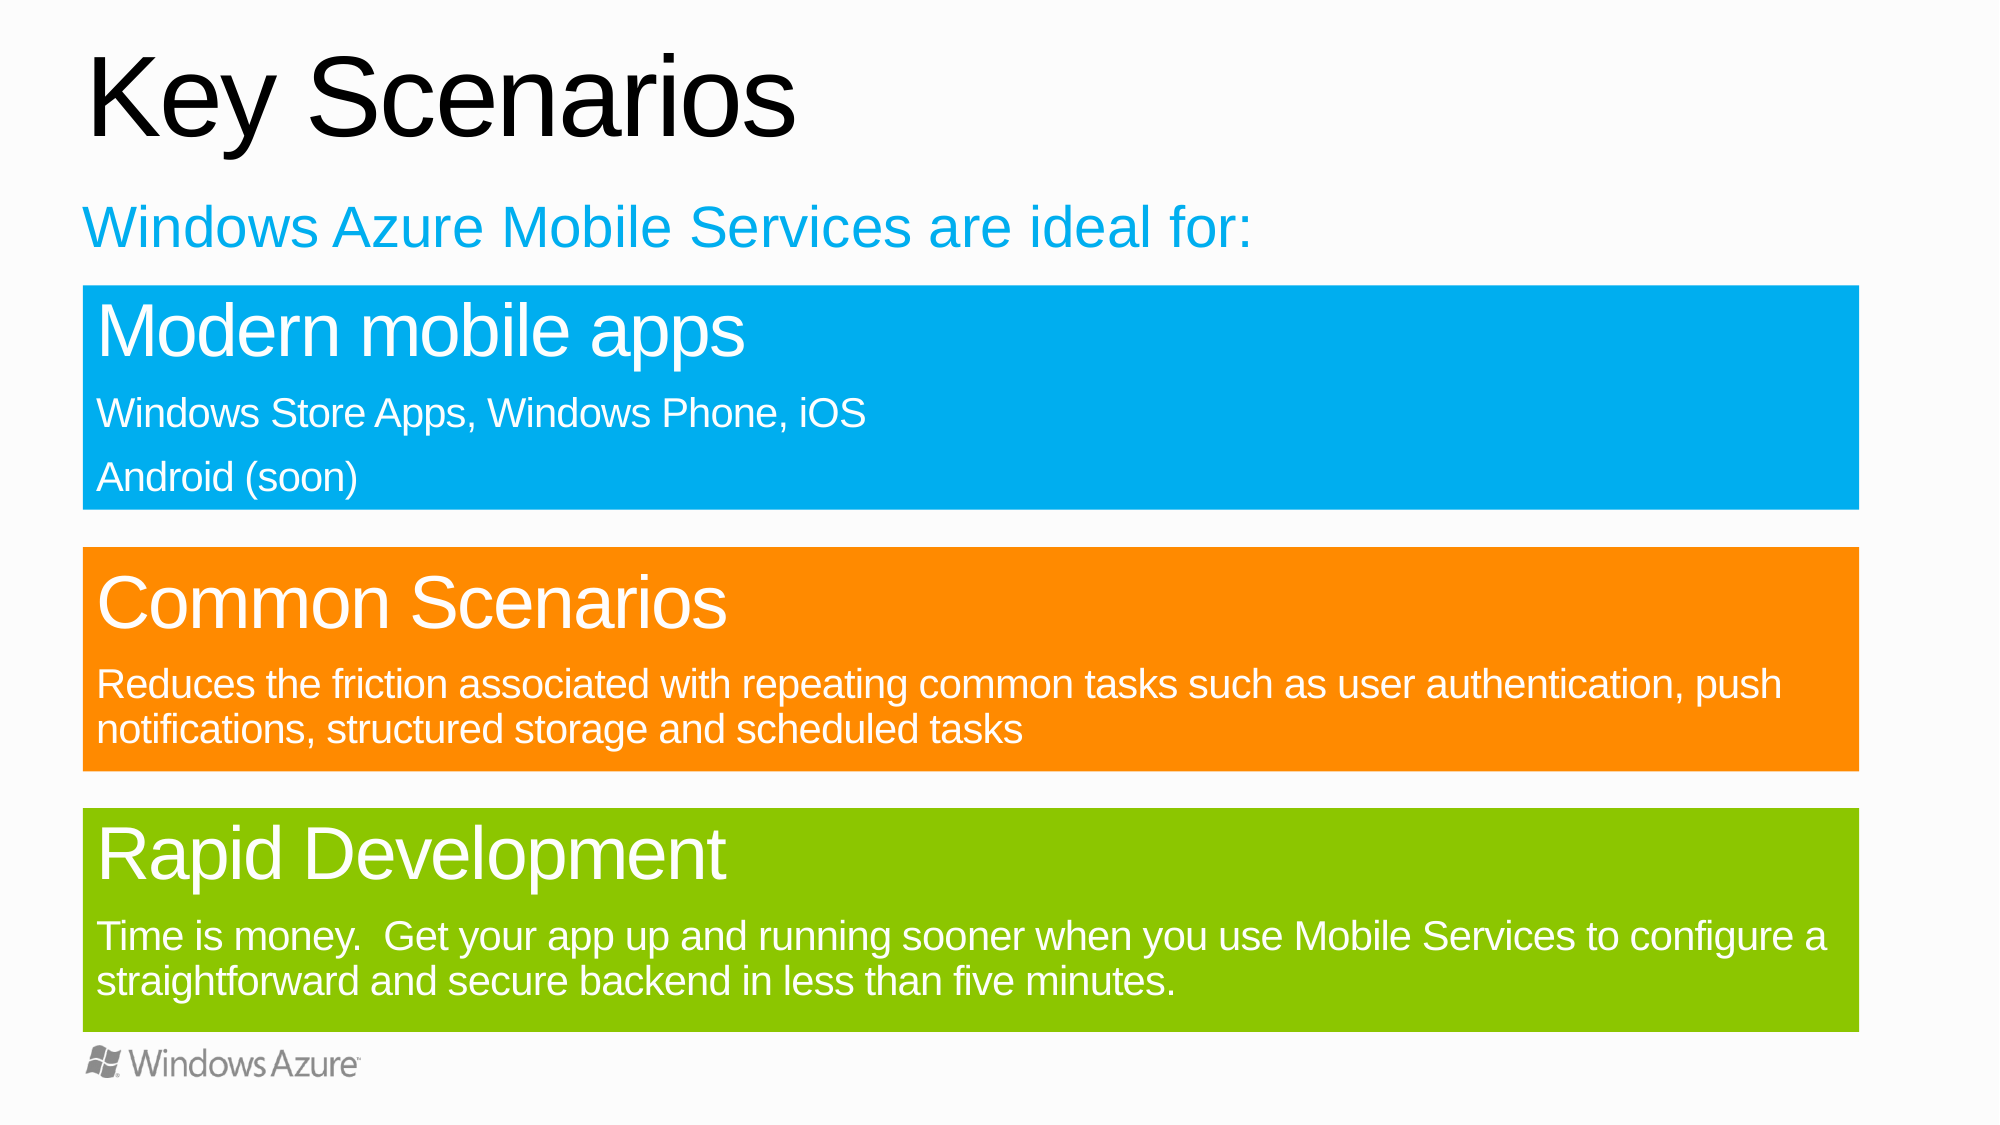

# Key Scenarios
Windows Azure Mobile Services are ideal for:
Modern mobile apps
Windows Store Apps, Windows Phone, iOS
Android (soon)
Common Scenarios
Reduces the friction associated with repeating common tasks such as user authentication, push notifications, structured storage and scheduled tasks
Rapid Development
Time is money.  Get your app up and running sooner when you use Mobile Services to configure a straightforward and secure backend in less than five minutes.